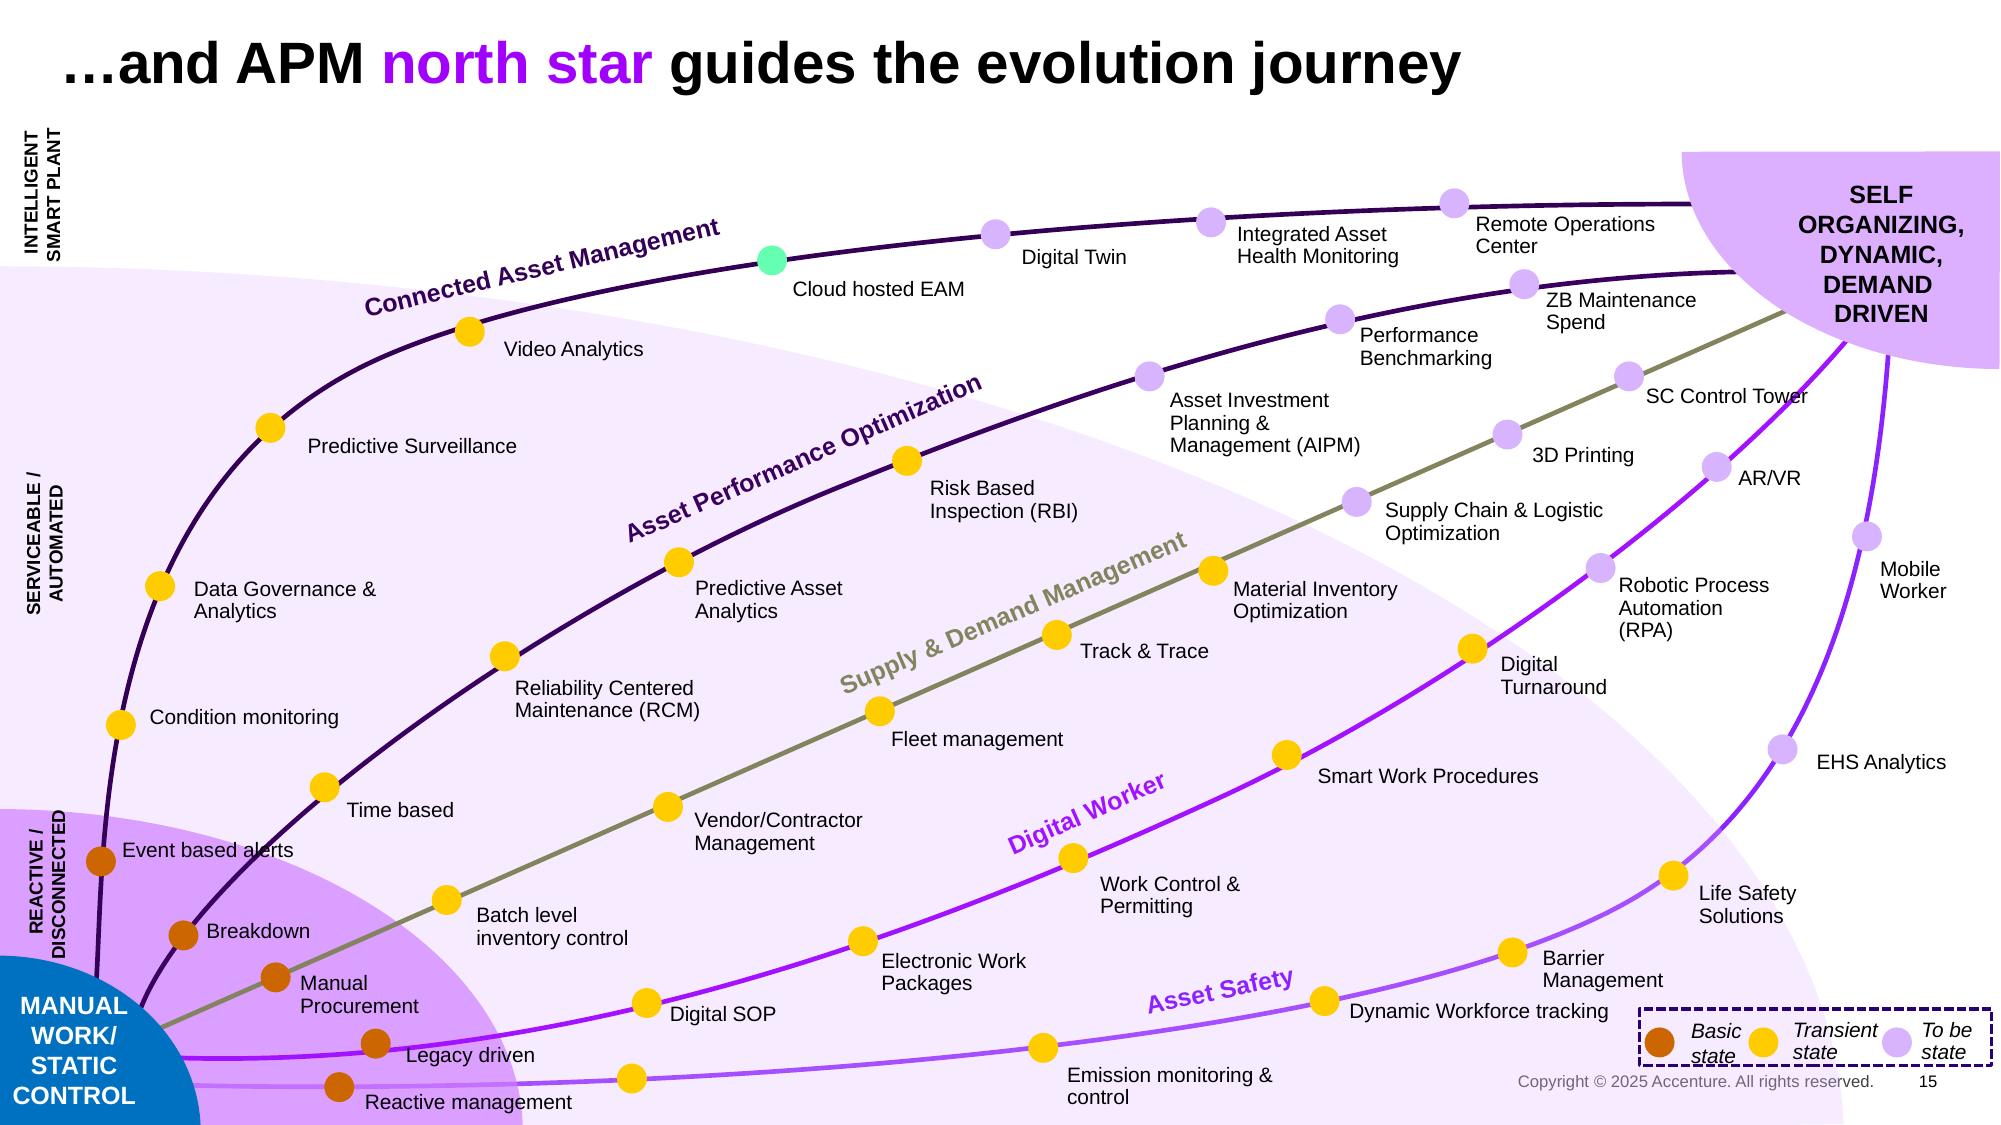

# …and APM north star guides the evolution journey

INTELLIGENT
SMART PLANT
SELF ORGANIZING, DYNAMIC, DEMAND
DRIVEN

Remote Operations Center

Integrated Asset Health Monitoring

Digital Twin
Connected Asset Management

Cloud hosted EAM
ZB Maintenance
Spend

Performance
Benchmarking

Video Analytics

SC Control Tower
Asset Investment Planning & Management (AIPM)

Predictive Surveillance
Asset Performance Optimization
3D Printing

AR/VR
Risk Based Inspection (RBI)

Supply Chain & Logistic Optimization
SERVICEABLE /
AUTOMATED

Mobile Worker

Robotic Process Automation (RPA)
Predictive Asset Analytics
Data Governance & Analytics
Material Inventory Optimization

Supply & Demand Management

Track & Trace

Digital Turnaround
Reliability Centered Maintenance (RCM)

Condition monitoring

Fleet management

EHS Analytics

Smart Work Procedures

Digital Worker
Time based

Vendor/Contractor Management

Event based alerts

REACTIVE /
DISCONNECTED

Work Control & Permitting
Life Safety
Solutions

Batch level
inventory control
Breakdown

Barrier Management
Electronic Work Packages

Manual
Procurement
Asset Safety
MANUAL
WORK/
STATIC CONTROL

Dynamic Workforce tracking
Digital SOP

Basic state
Transient state
To be state

Legacy driven
Emission monitoring & control

Copyright © 2025 Accenture. All rights reserved.
15

Reactive management